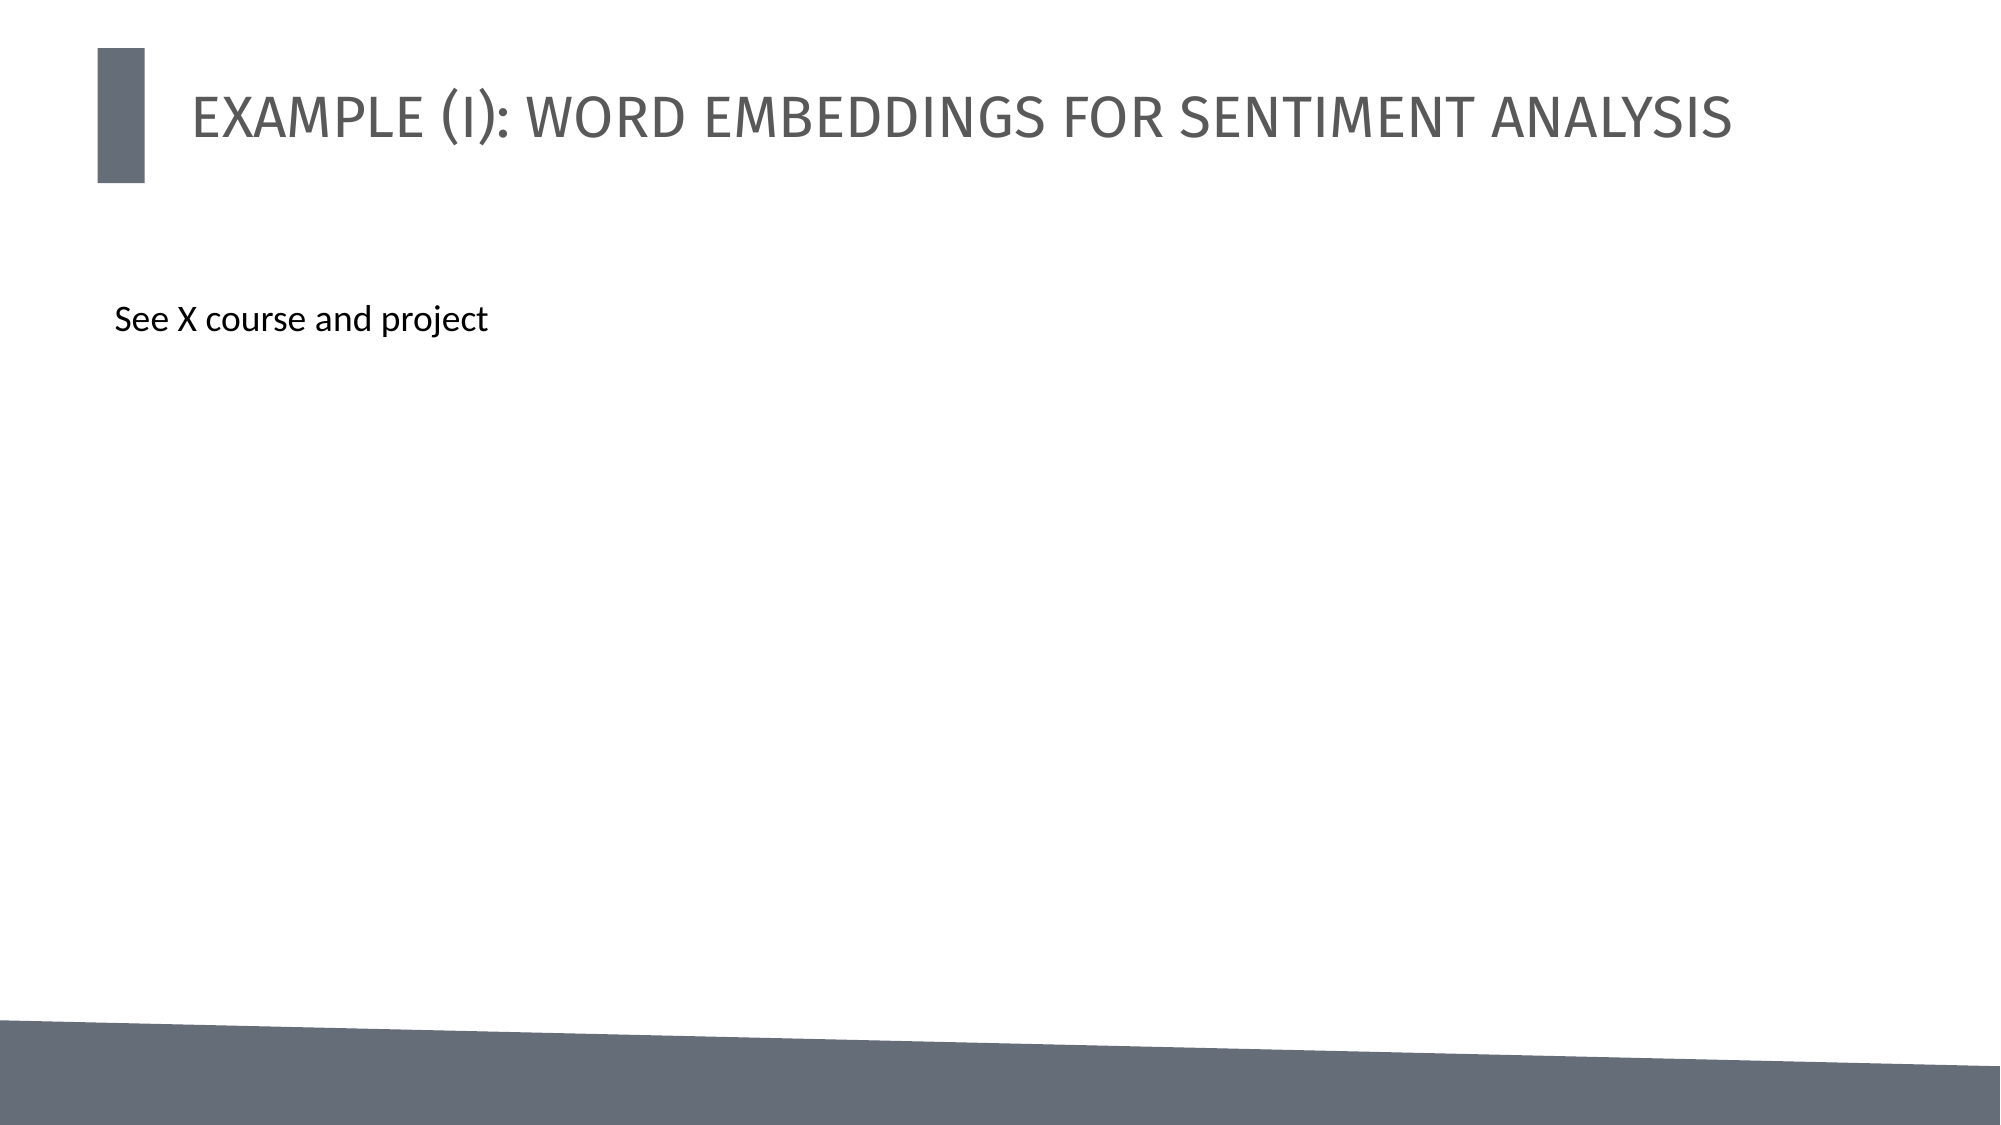

EXAMPLE (I): WORD EMBEDDINGS FOR SENTIMENT ANALYSIS
See X course and project